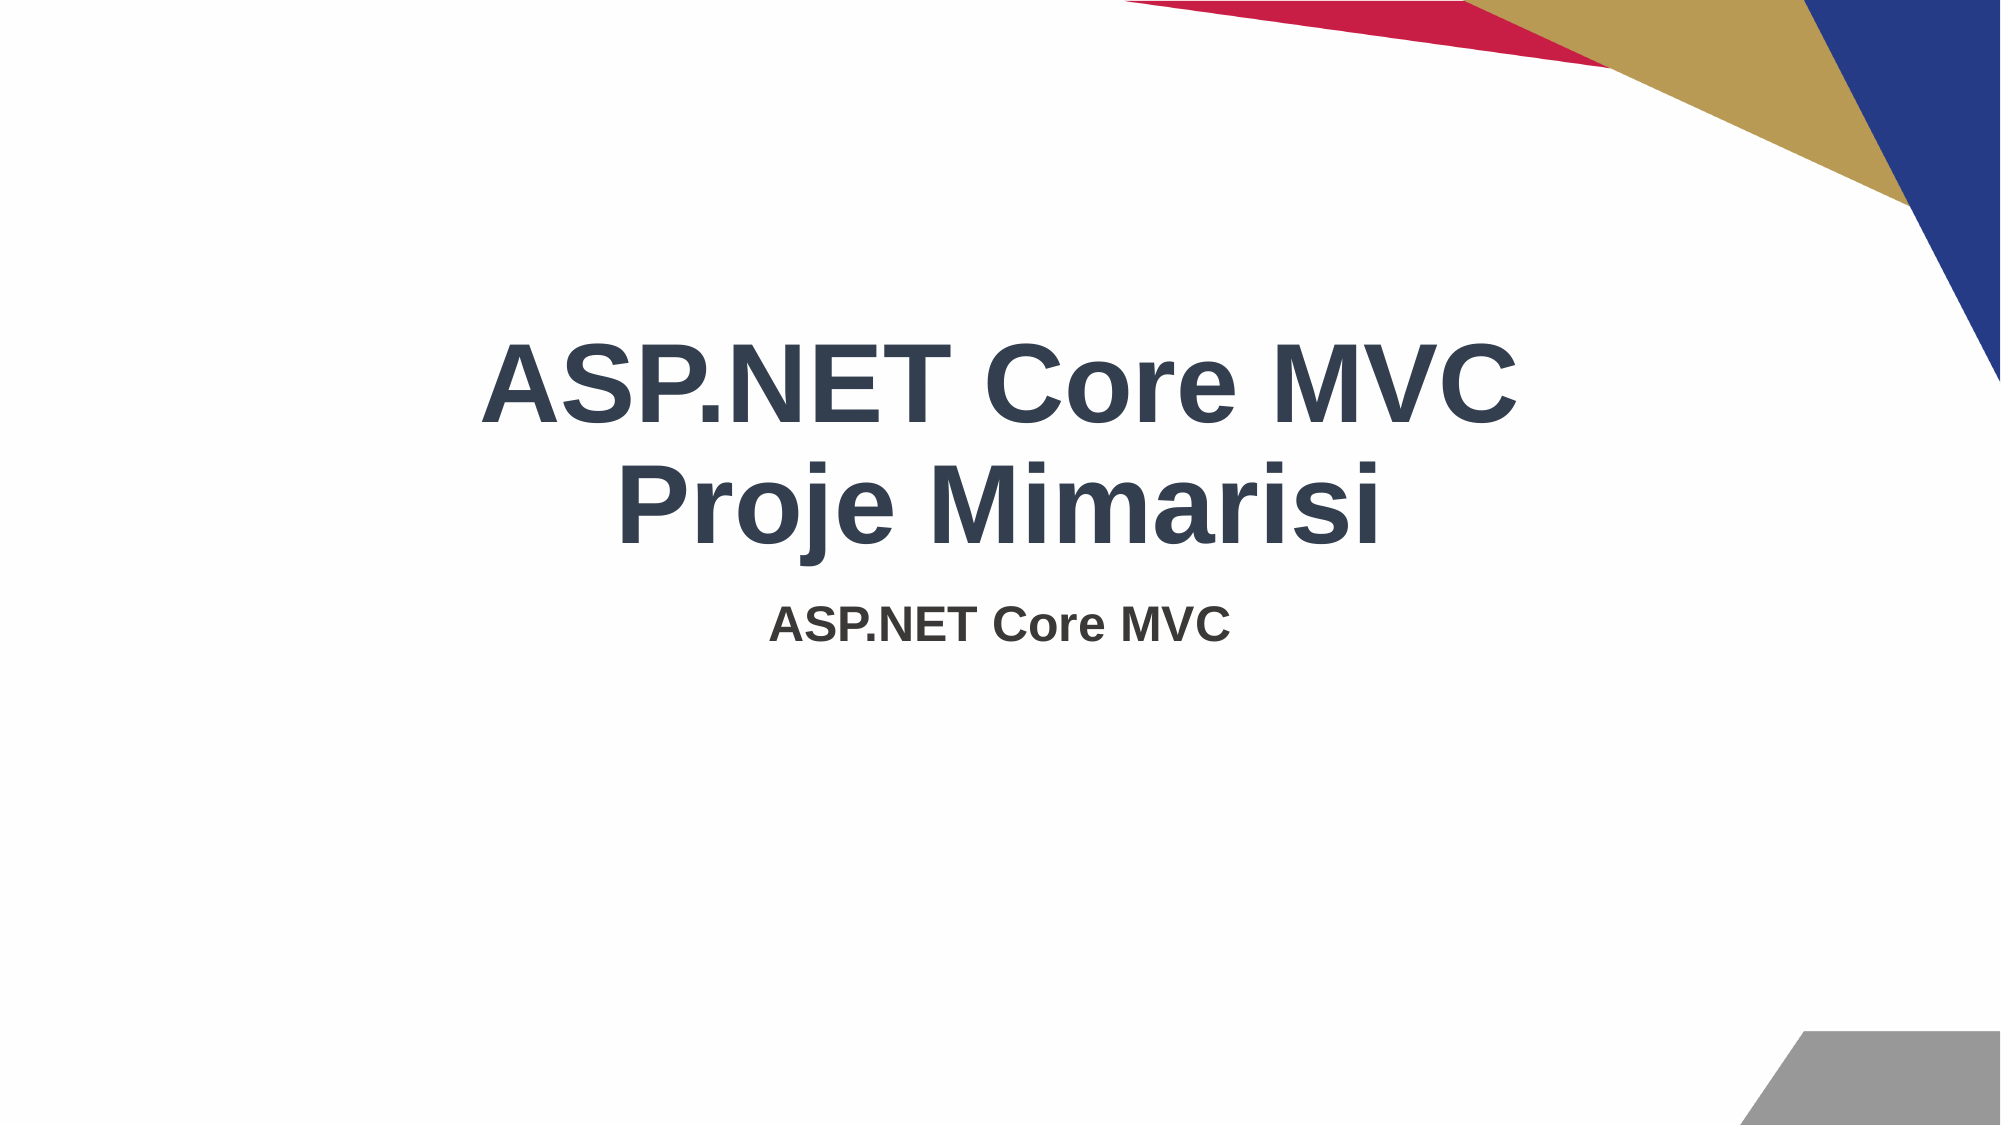

# ASP.NET Core MVC Proje Mimarisi
ASP.NET Core MVC